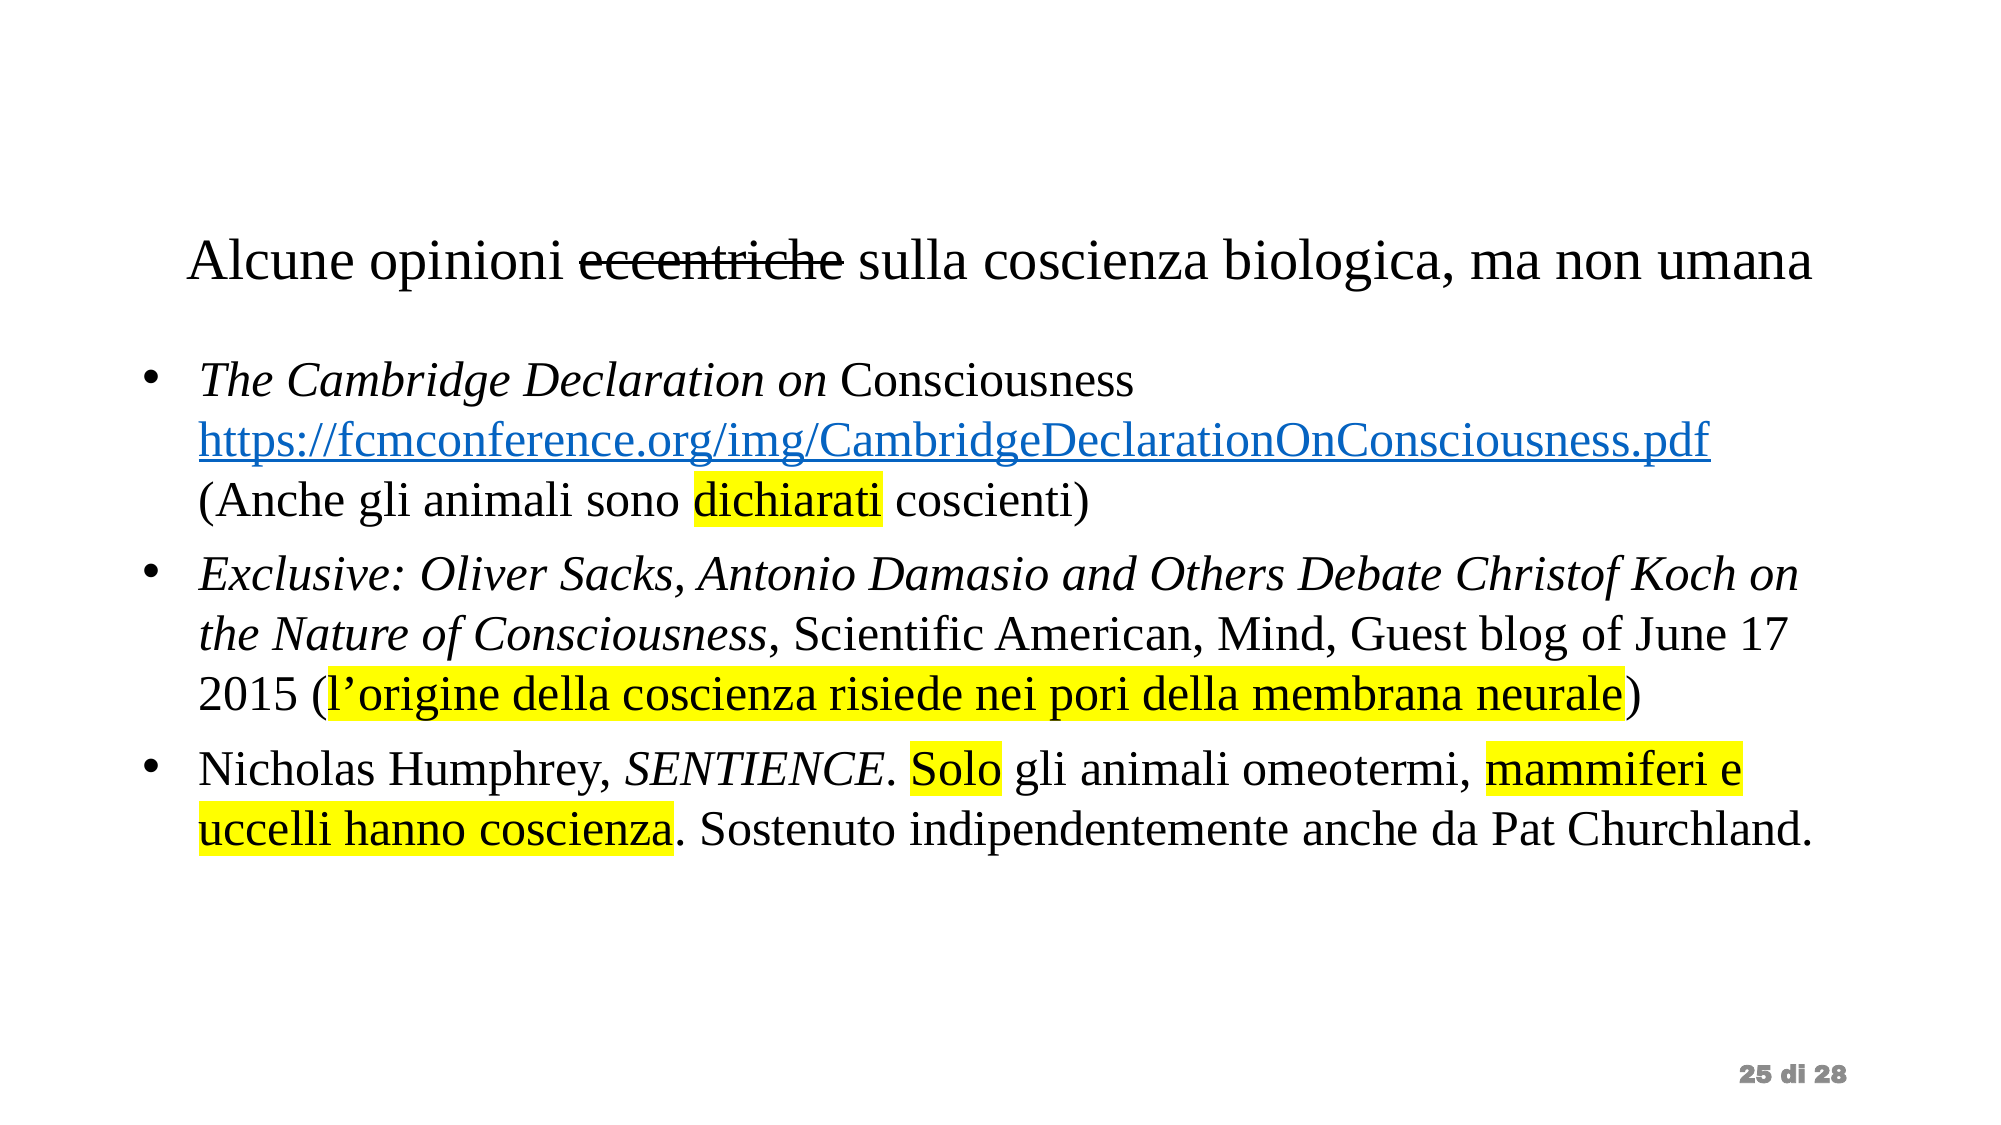

Alcune opinioni eccentriche sulla coscienza biologica, ma non umana

The Cambridge Declaration on Consciousness https://fcmconference.org/img/CambridgeDeclarationOnConsciousness.pdf   (Anche gli animali sono dichiarati coscienti)
Exclusive: Oliver Sacks, Antonio Damasio and Others Debate Christof Koch on the Nature of Consciousness, Scientific American, Mind, Guest blog of June 17 2015 (l’origine della coscienza risiede nei pori della membrana neurale)
Nicholas Humphrey, SENTIENCE. Solo gli animali omeotermi, mammiferi e uccelli hanno coscienza. Sostenuto indipendentemente anche da Pat Churchland.
25 di 28